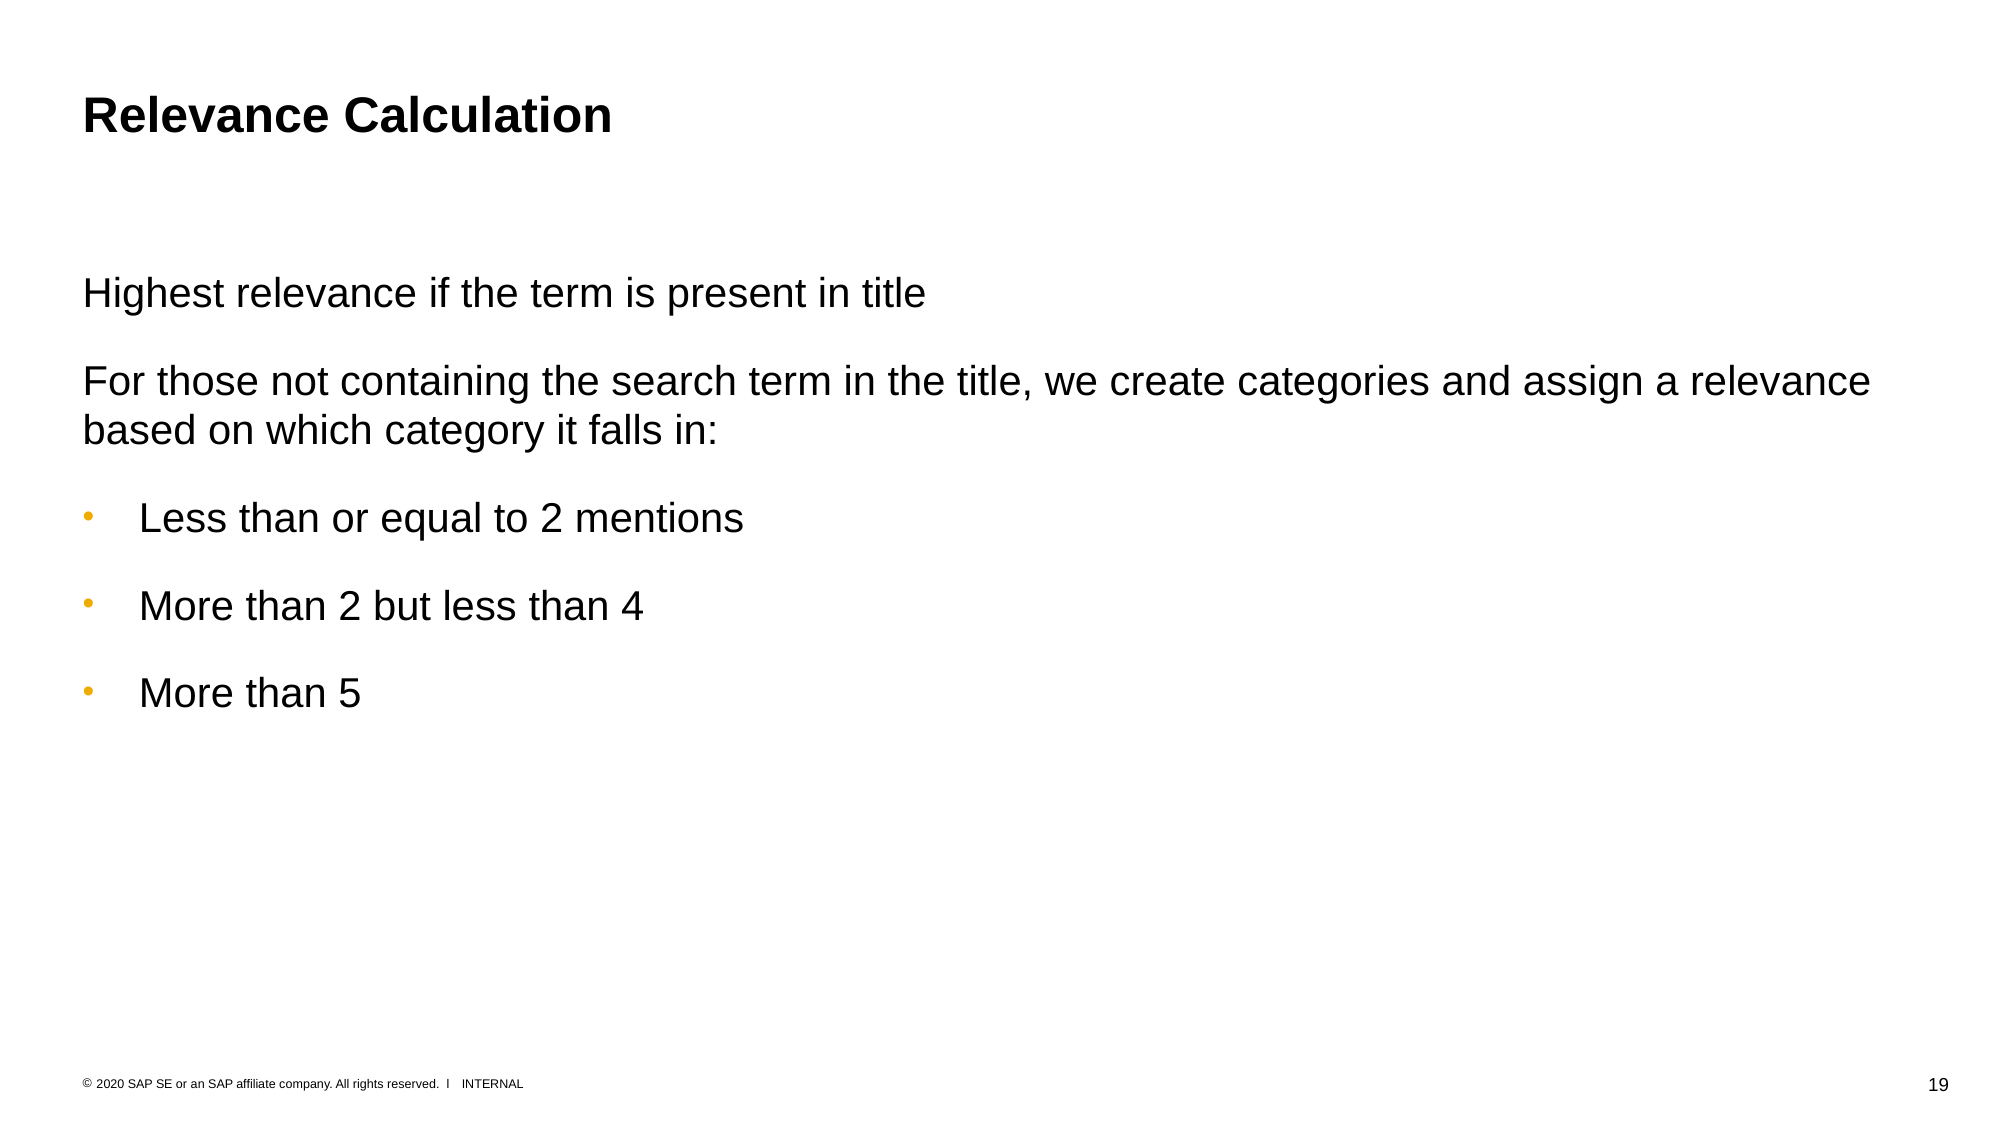

# Relevance Calculation
Highest relevance if the term is present in title
For those not containing the search term in the title, we create categories and assign a relevance based on which category it falls in:
Less than or equal to 2 mentions
More than 2 but less than 4
More than 5